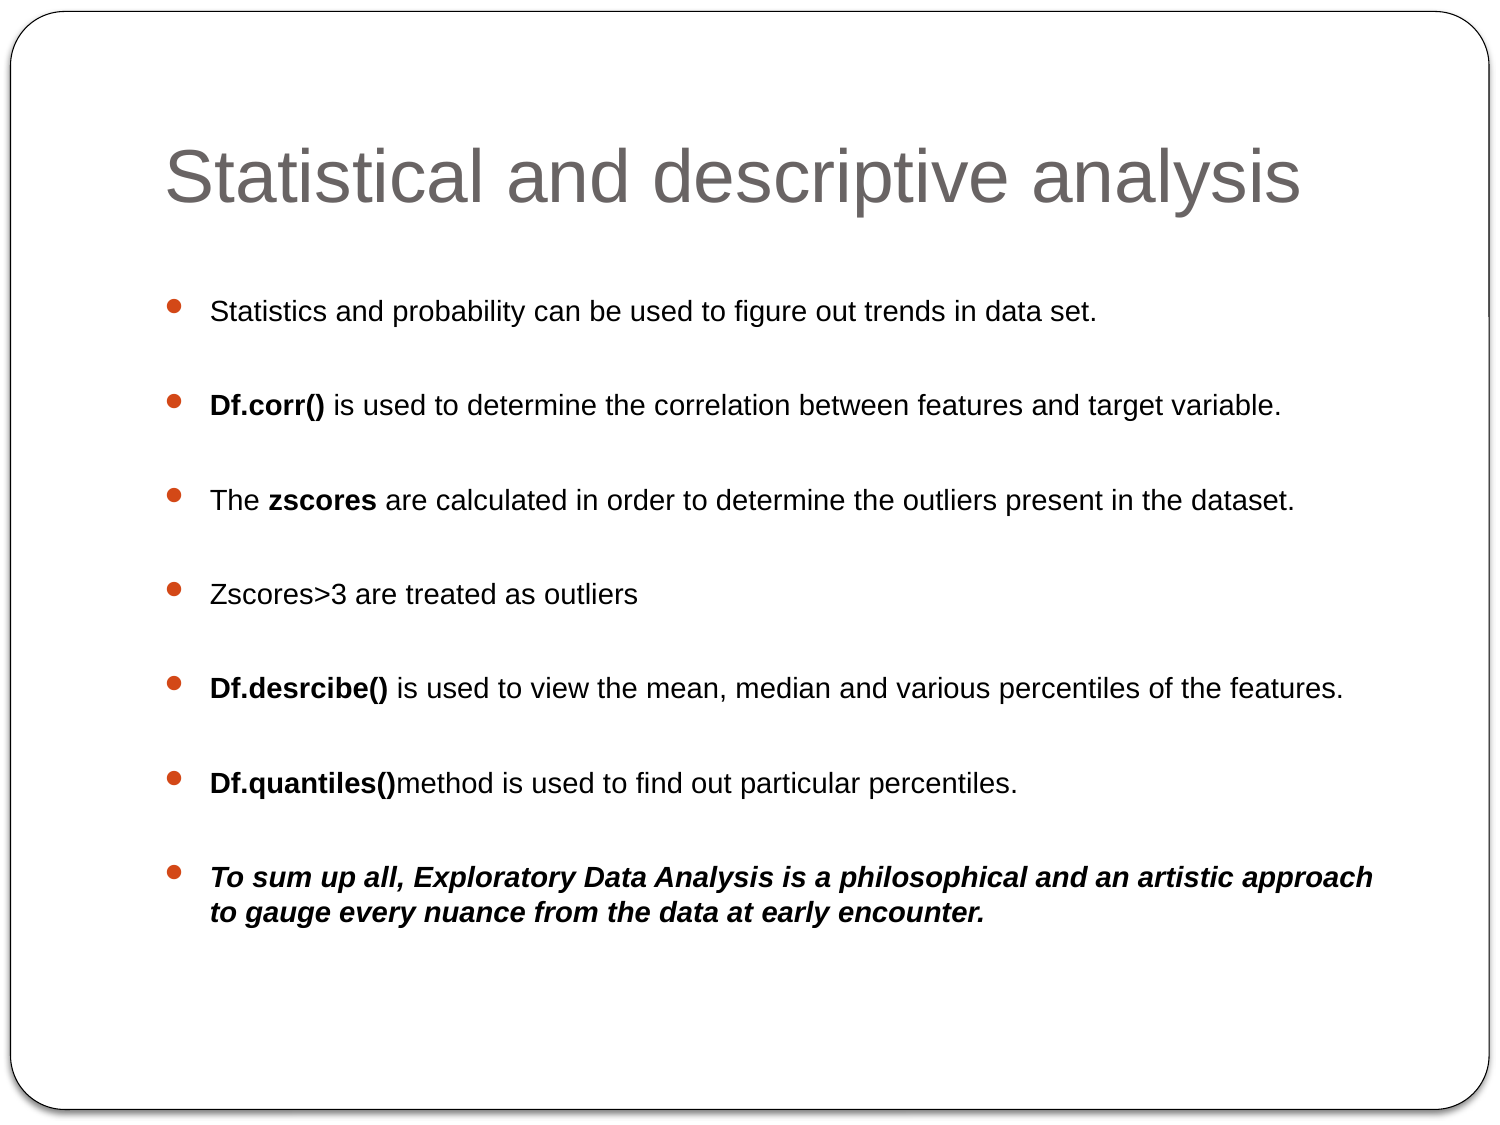

# Statistical and descriptive analysis

Statistics and probability can be used to figure out trends in data set.

Df.corr() is used to determine the correlation between features and target variable.

The zscores are calculated in order to determine the outliers present in the dataset.

Zscores>3 are treated as outliers

Df.desrcibe() is used to view the mean, median and various percentiles of the features.

Df.quantiles()method is used to find out particular percentiles.

To sum up all, Exploratory Data Analysis is a philosophical and an artistic approach to gauge every nuance from the data at early encounter.